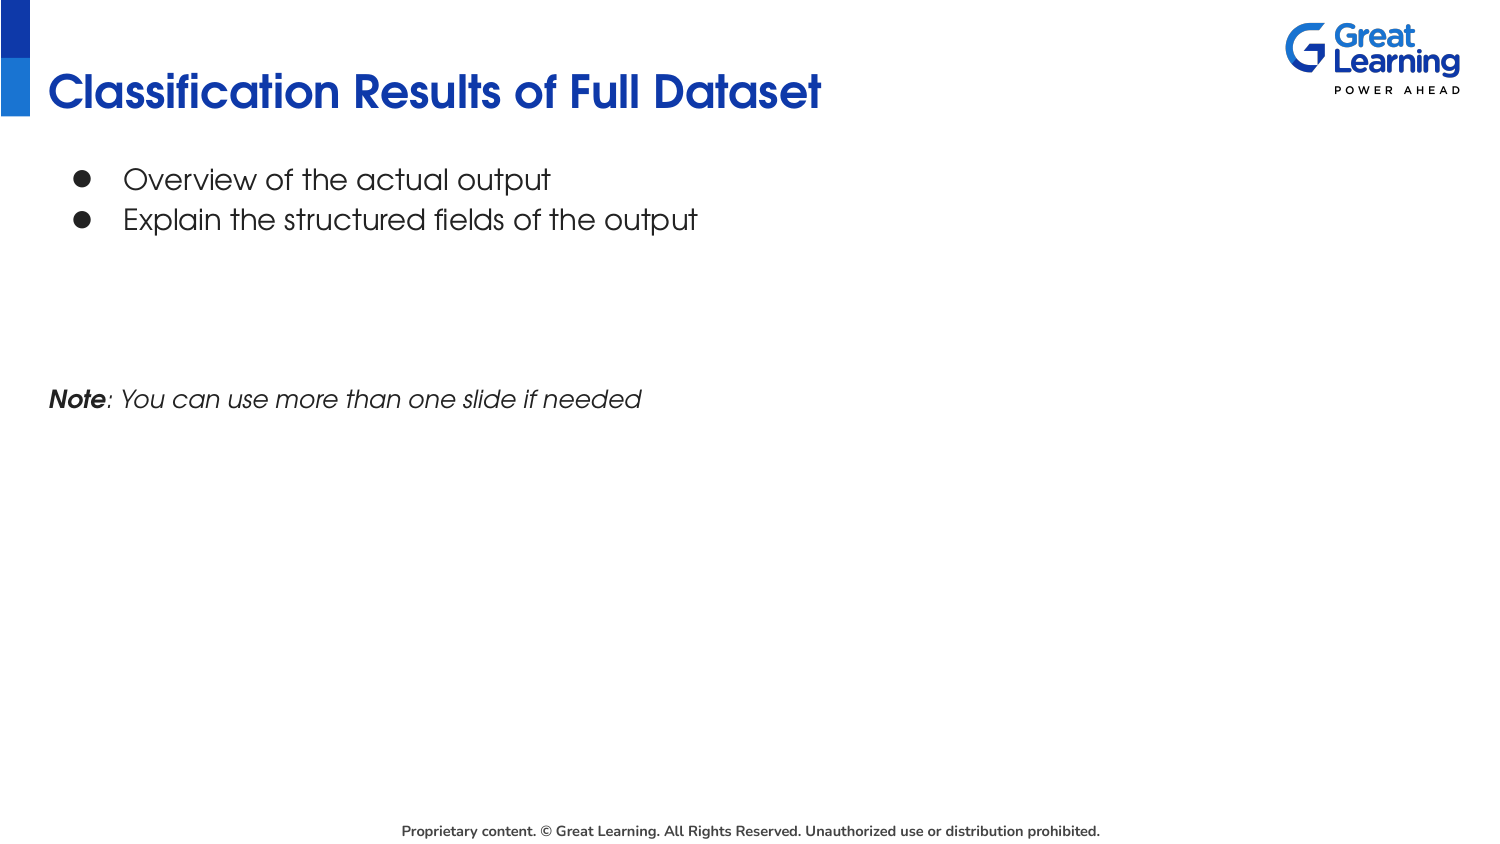

# Classification Results of Full Dataset
Overview of the actual output
Explain the structured fields of the output

Note: You can use more than one slide if needed